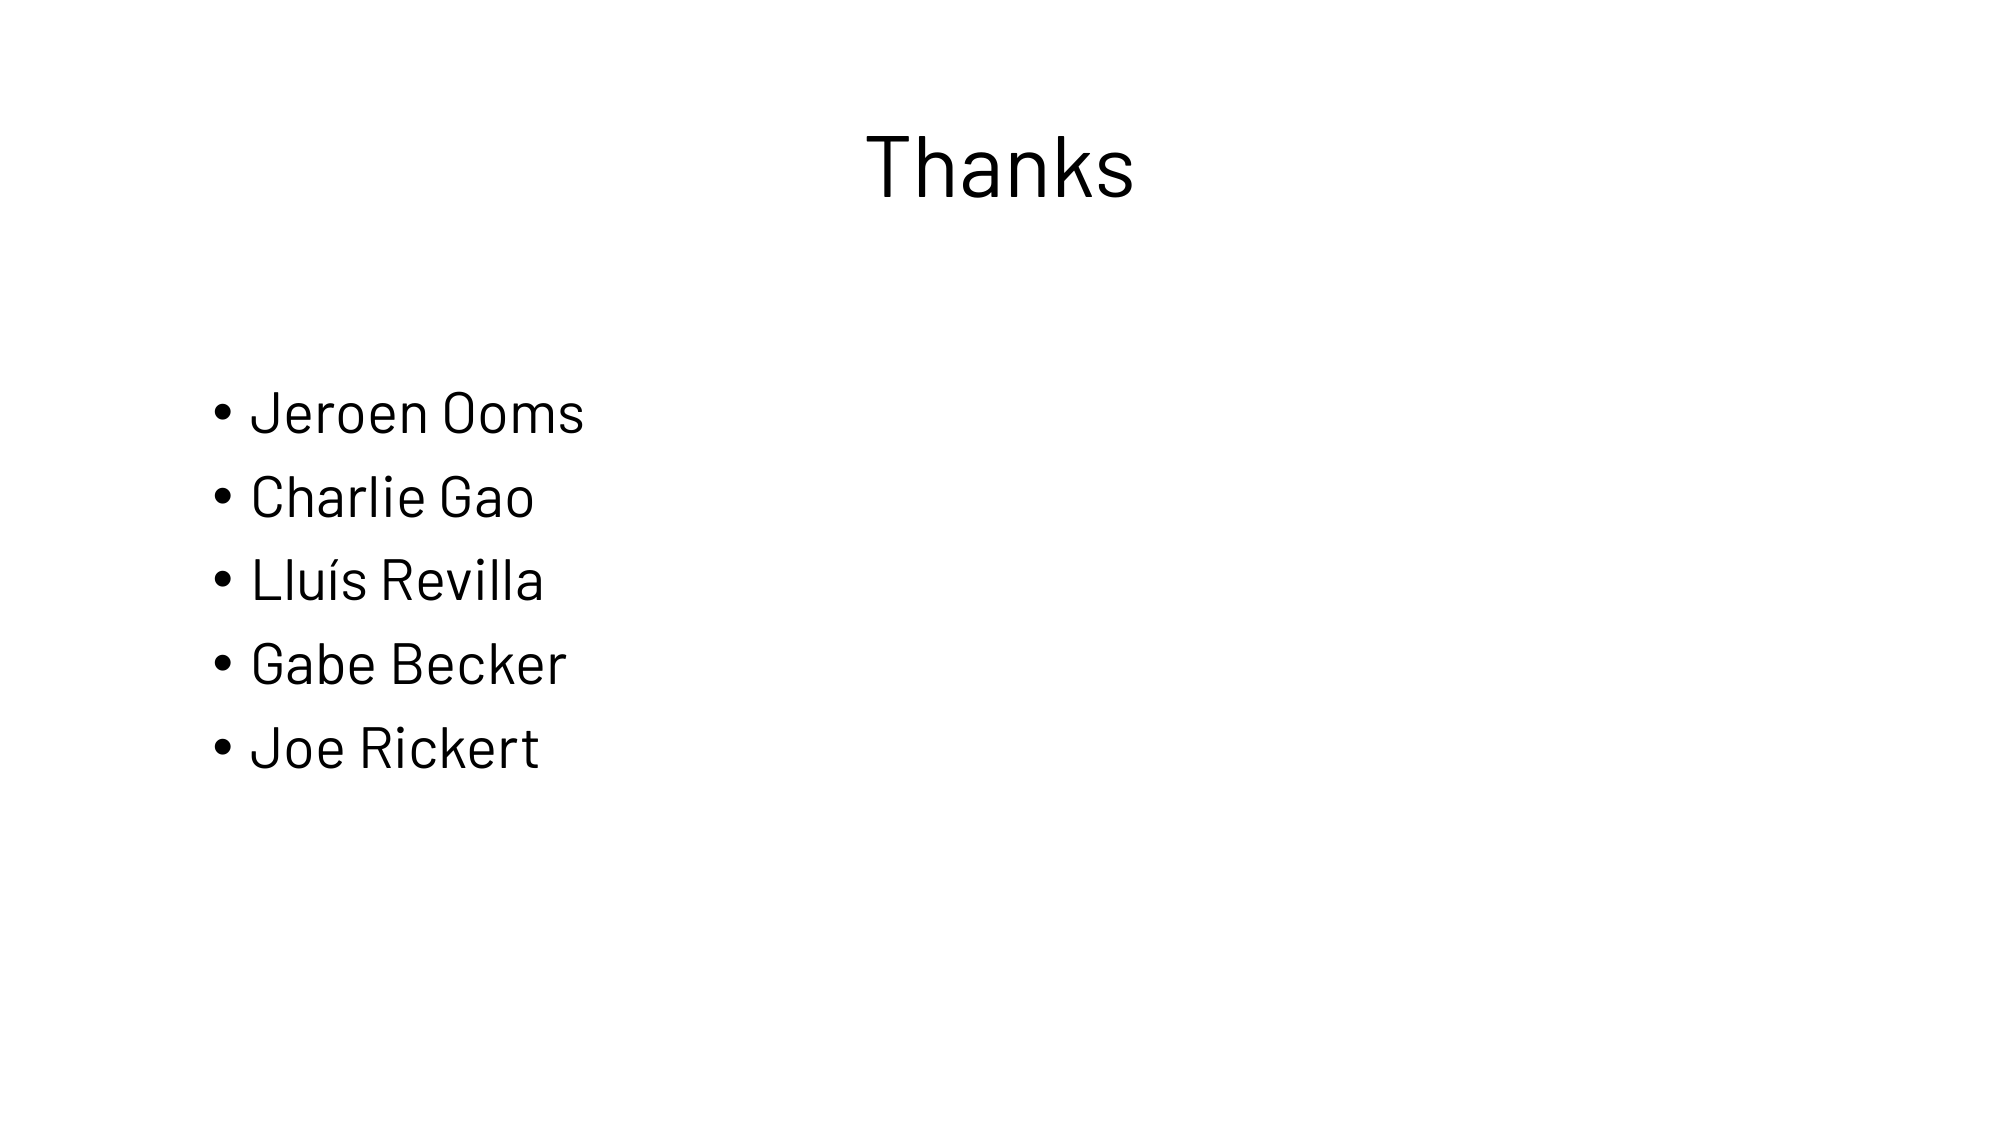

# Thanks
Jeroen Ooms
Charlie Gao
Lluís Revilla
Gabe Becker
Joe Rickert